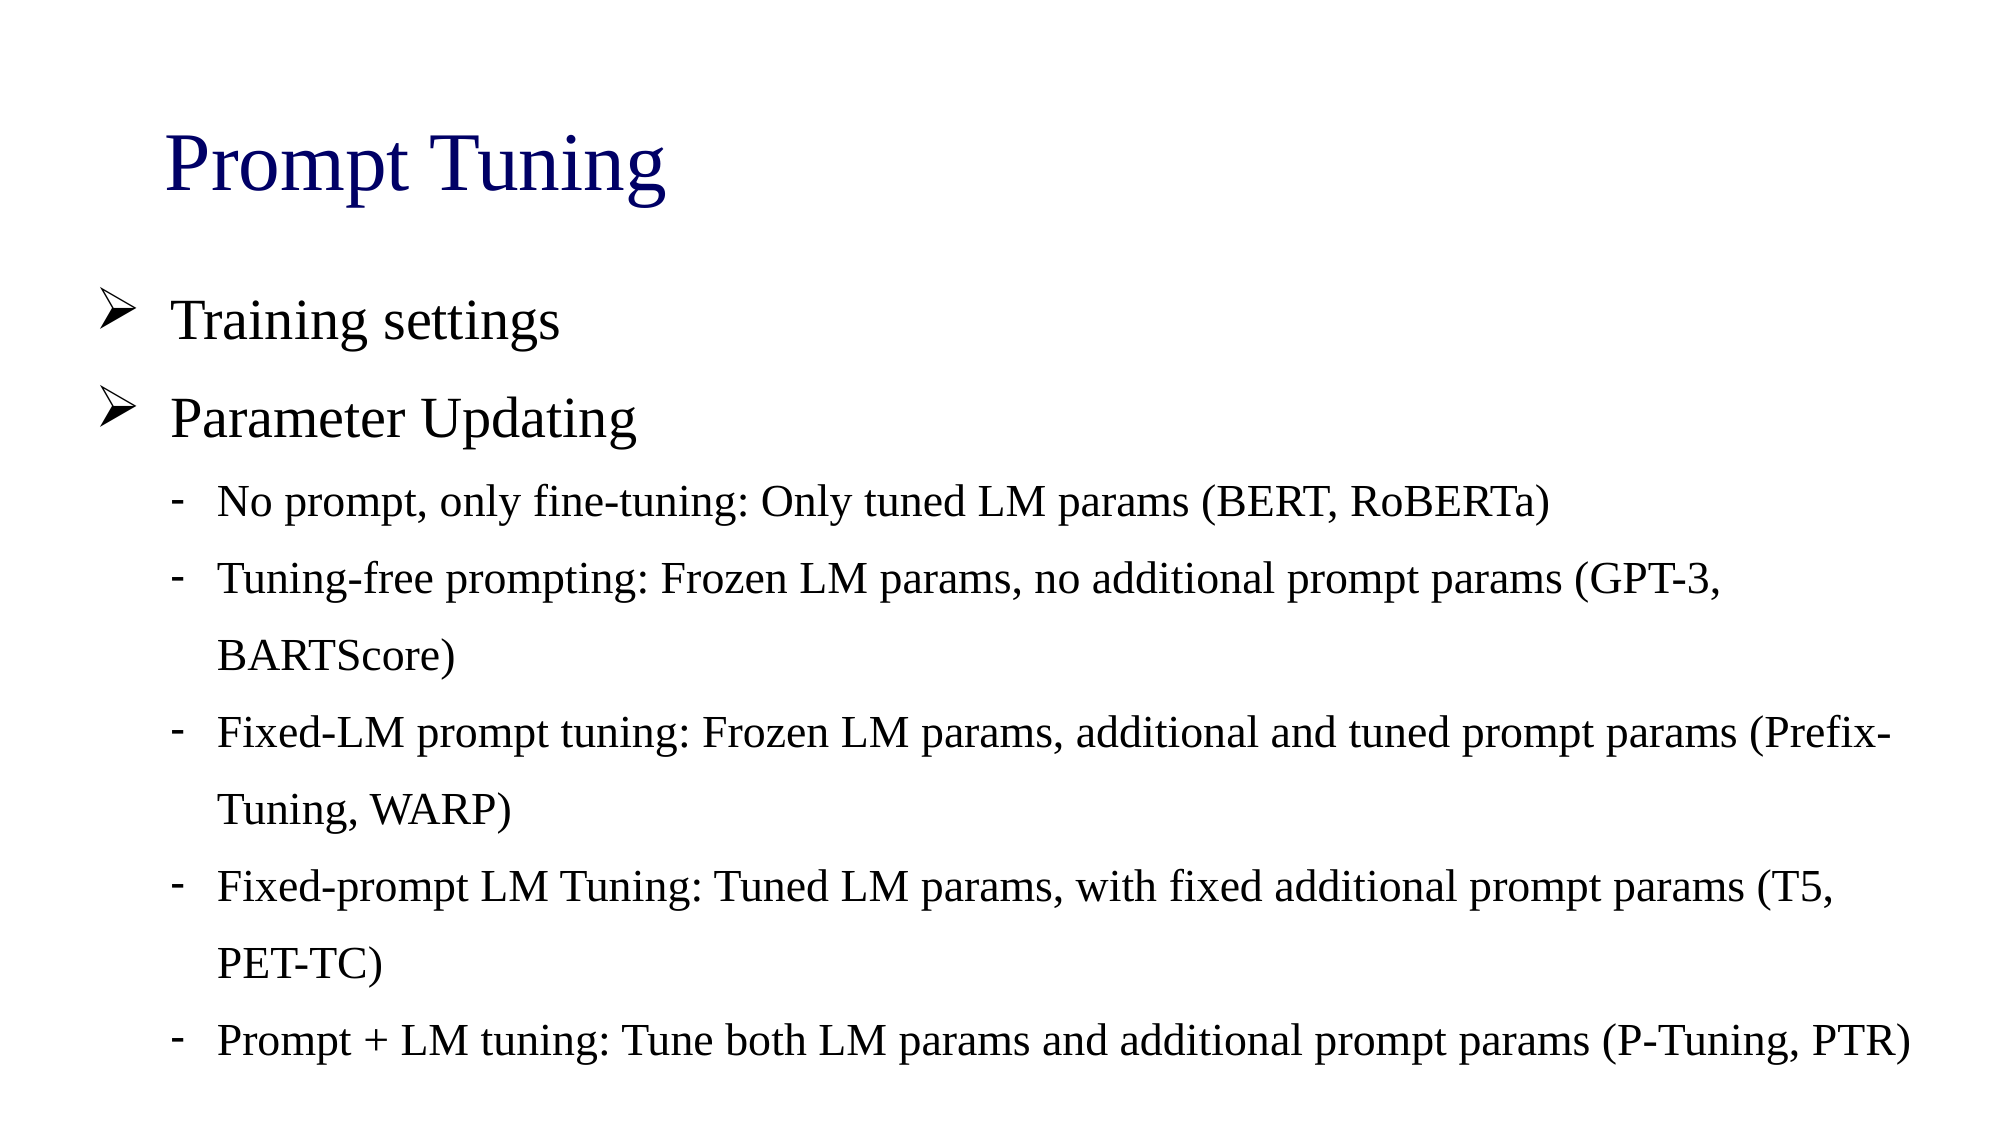

# Prompt Tuning
Training settings
Parameter Updating
No prompt, only fine-tuning: Only tuned LM params (BERT, RoBERTa)
Tuning-free prompting: Frozen LM params, no additional prompt params (GPT-3, BARTScore)
Fixed-LM prompt tuning: Frozen LM params, additional and tuned prompt params (Prefix-Tuning, WARP)
Fixed-prompt LM Tuning: Tuned LM params, with fixed additional prompt params (T5, PET-TC)
Prompt + LM tuning: Tune both LM params and additional prompt params (P-Tuning, PTR)
31